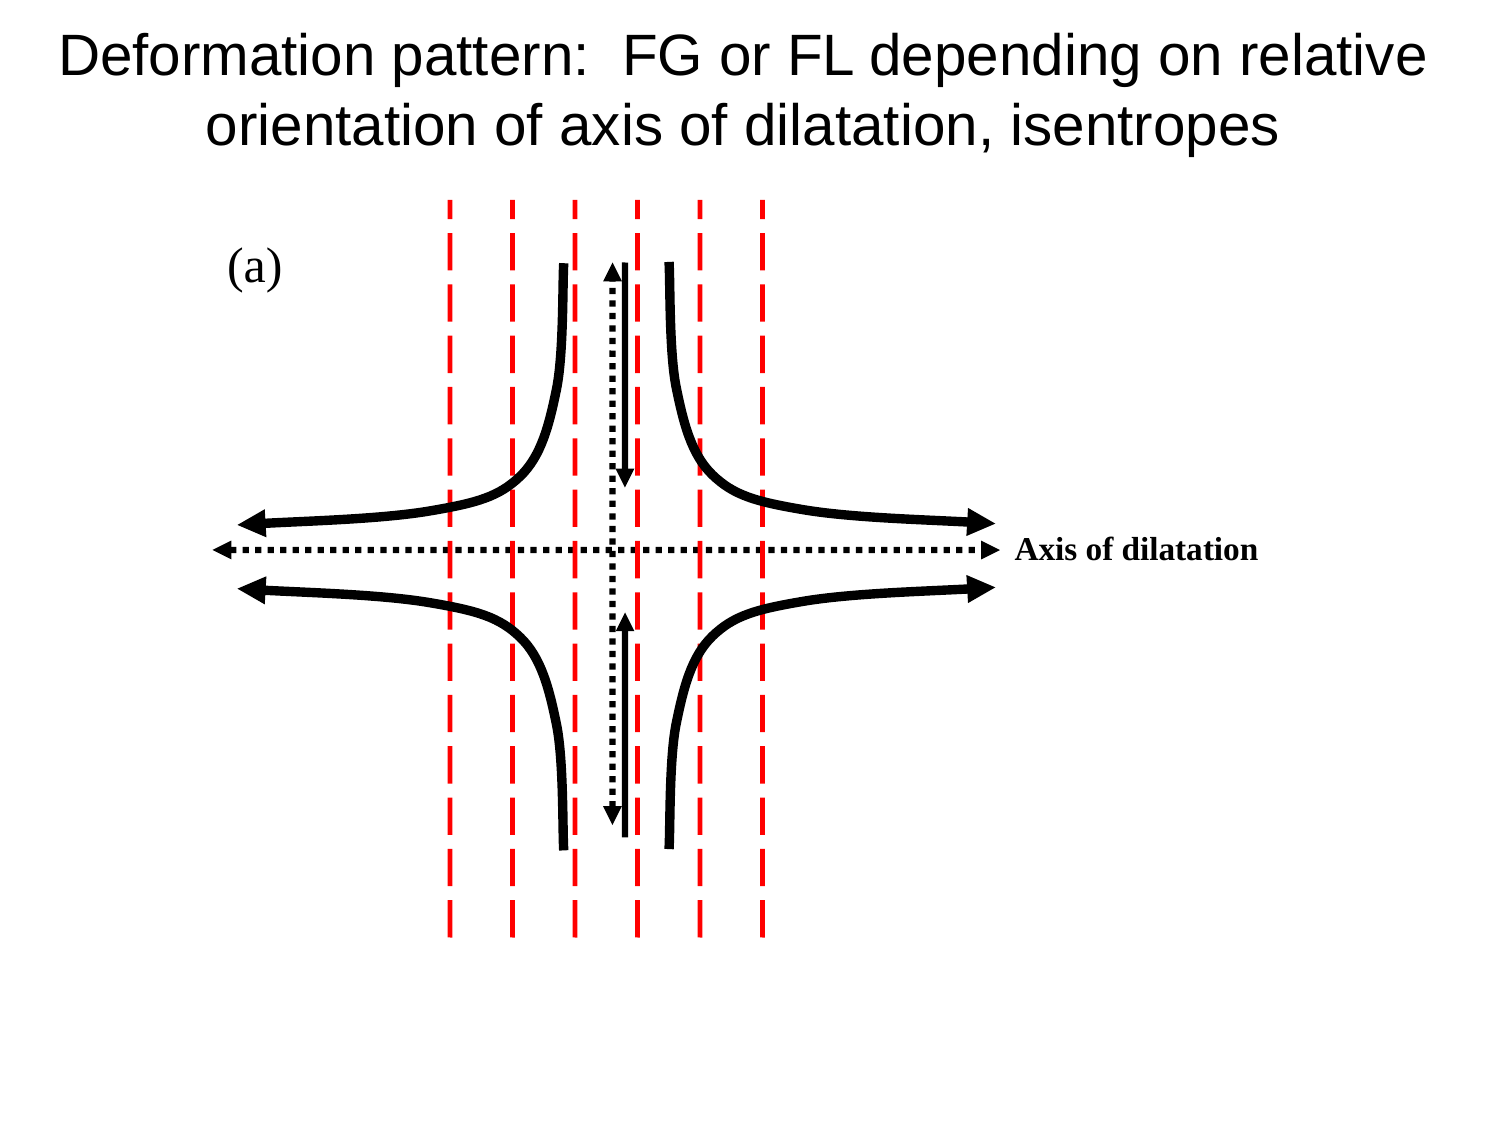

# Deformation pattern:  FG or FL depending on relative orientation of axis of dilatation, isentropes
(a)

Axis of dilatation